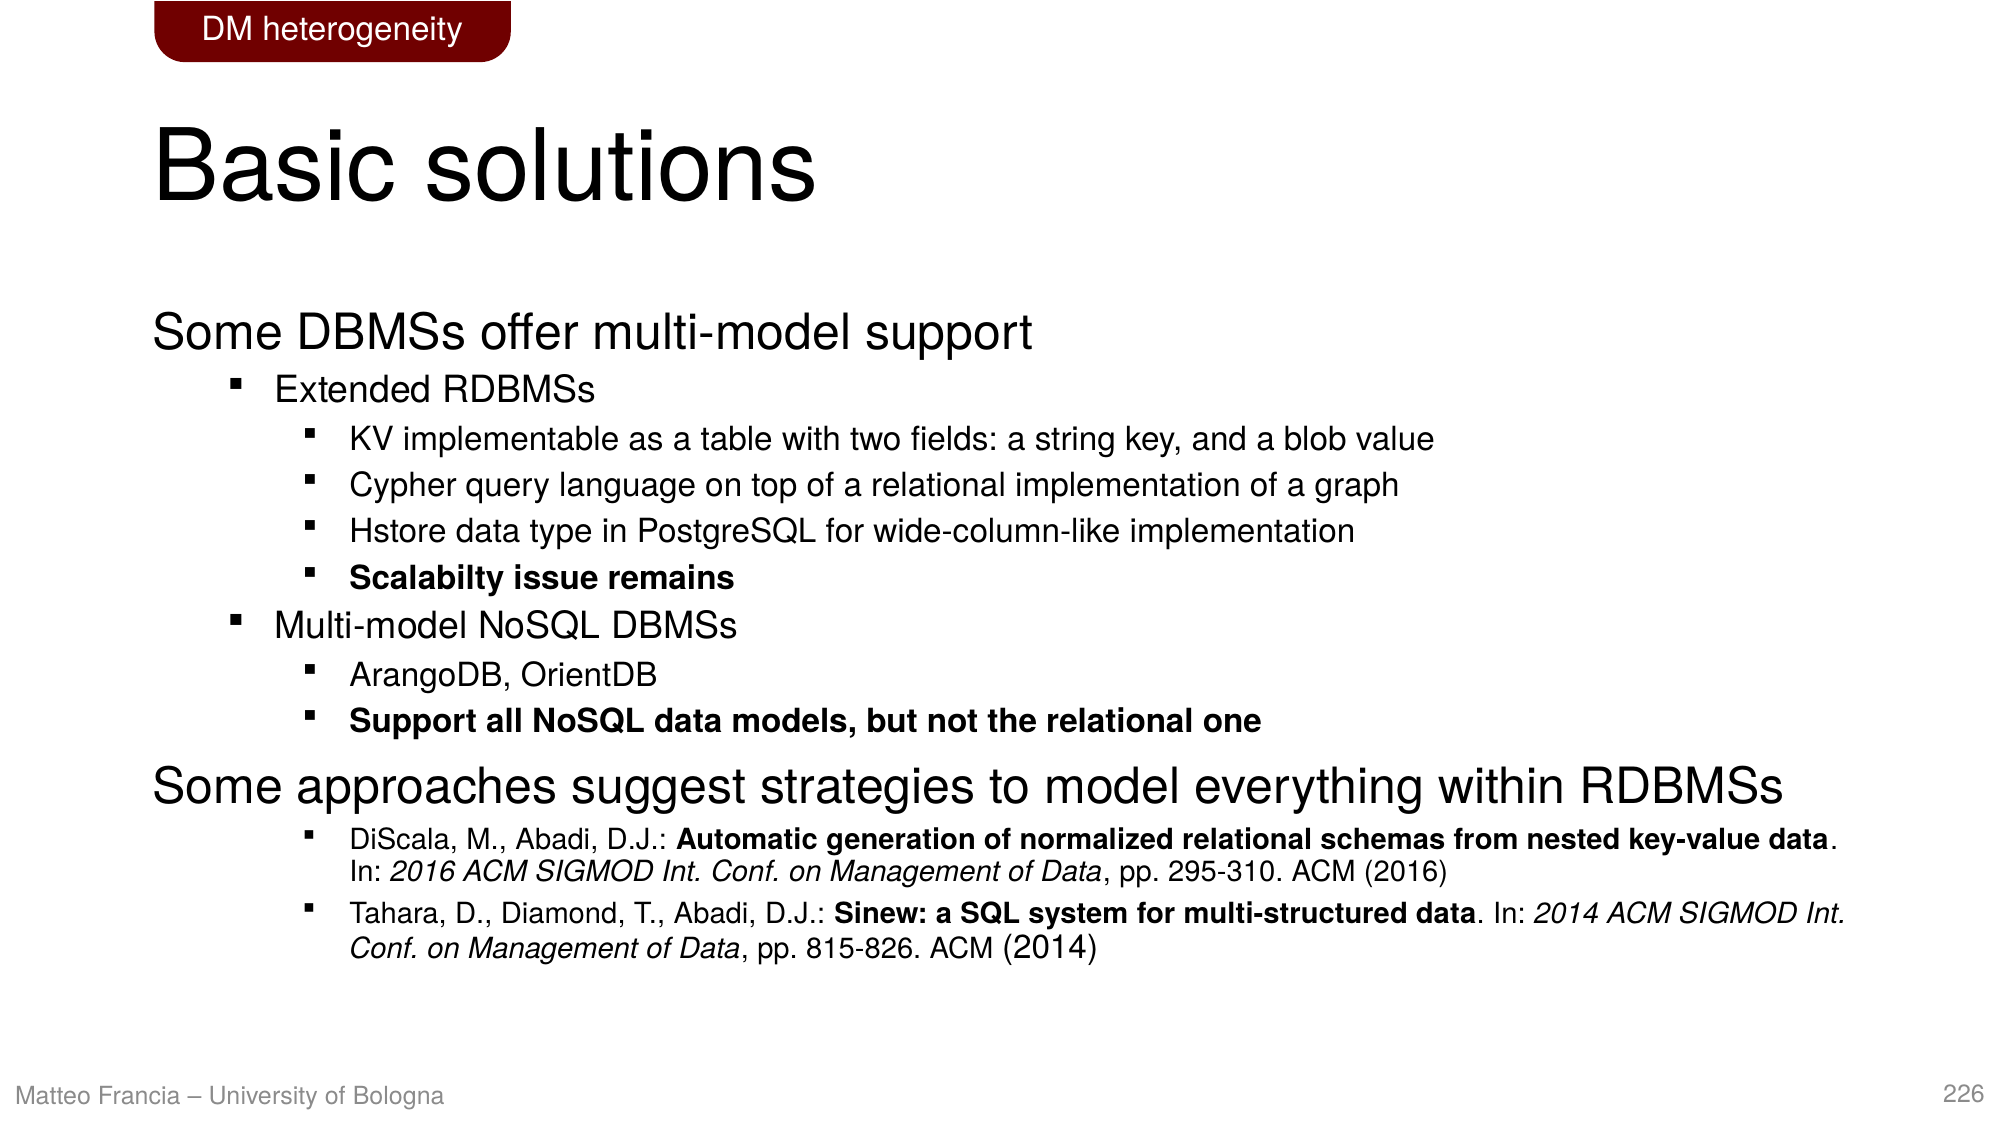

DM heterogeneity
# Basic solutions
Some DBMSs offer multi-model support
Extended RDBMSs
KV implementable as a table with two fields: a string key, and a blob value
Cypher query language on top of a relational implementation of a graph
Hstore data type in PostgreSQL for wide-column-like implementation
Scalabilty issue remains
Multi-model NoSQL DBMSs
ArangoDB, OrientDB
Support all NoSQL data models, but not the relational one
Some approaches suggest strategies to model everything within RDBMSs
DiScala, M., Abadi, D.J.: Automatic generation of normalized relational schemas from nested key-value data. In: 2016 ACM SIGMOD Int. Conf. on Management of Data, pp. 295-310. ACM (2016)
Tahara, D., Diamond, T., Abadi, D.J.: Sinew: a SQL system for multi-structured data. In: 2014 ACM SIGMOD Int. Conf. on Management of Data, pp. 815-826. ACM (2014)

226
Matteo Francia – University of Bologna